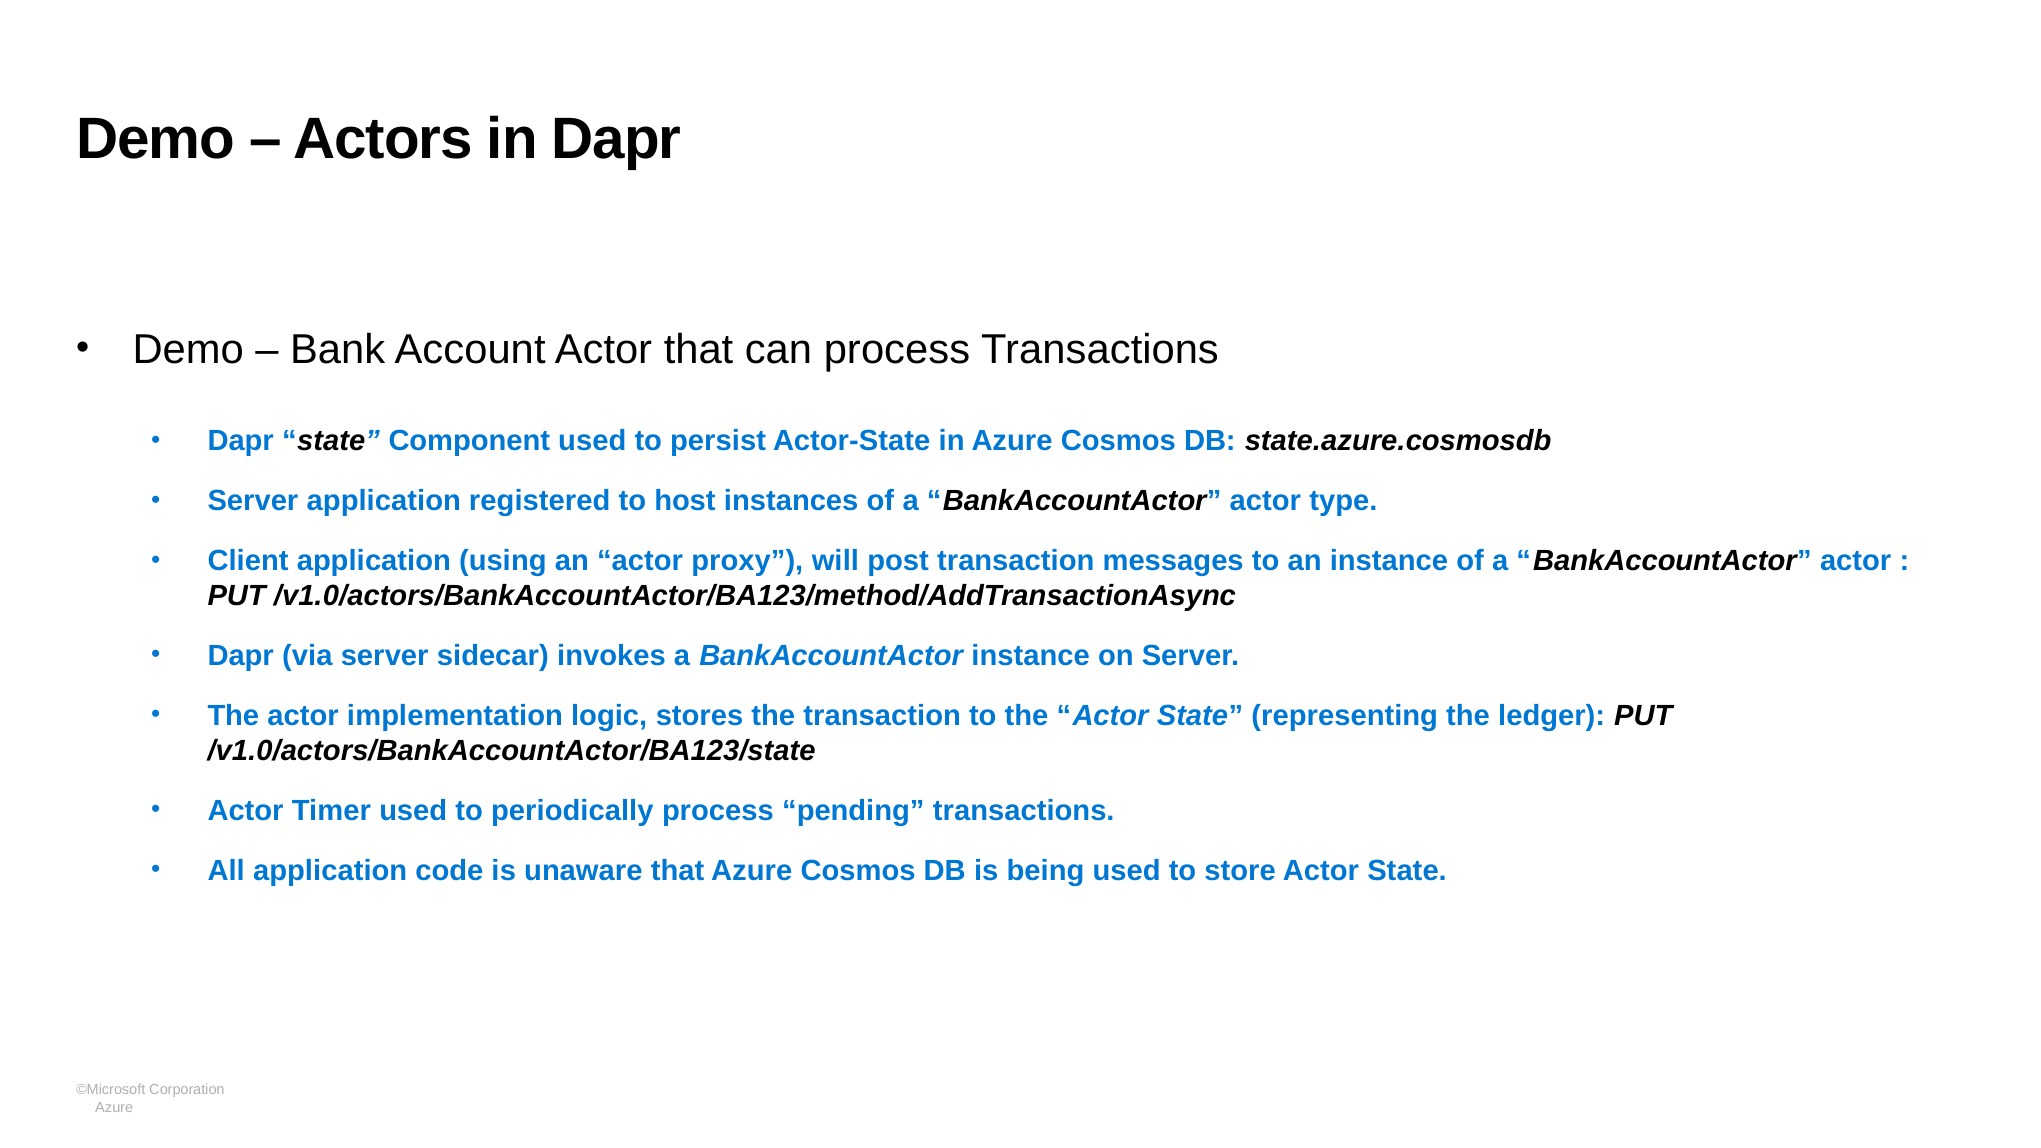

# Demo – Actors in Dapr
Demo – Bank Account Actor that can process Transactions

Dapr “state” Component used to persist Actor-State in Azure Cosmos DB: state.azure.cosmosdb
Server application registered to host instances of a “BankAccountActor” actor type.
Client application (using an “actor proxy”), will post transaction messages to an instance of a “BankAccountActor” actor : PUT /v1.0/actors/BankAccountActor/BA123/method/AddTransactionAsync
Dapr (via server sidecar) invokes a BankAccountActor instance on Server.
The actor implementation logic, stores the transaction to the “Actor State” (representing the ledger): PUT /v1.0/actors/BankAccountActor/BA123/state
Actor Timer used to periodically process “pending” transactions.
All application code is unaware that Azure Cosmos DB is being used to store Actor State.